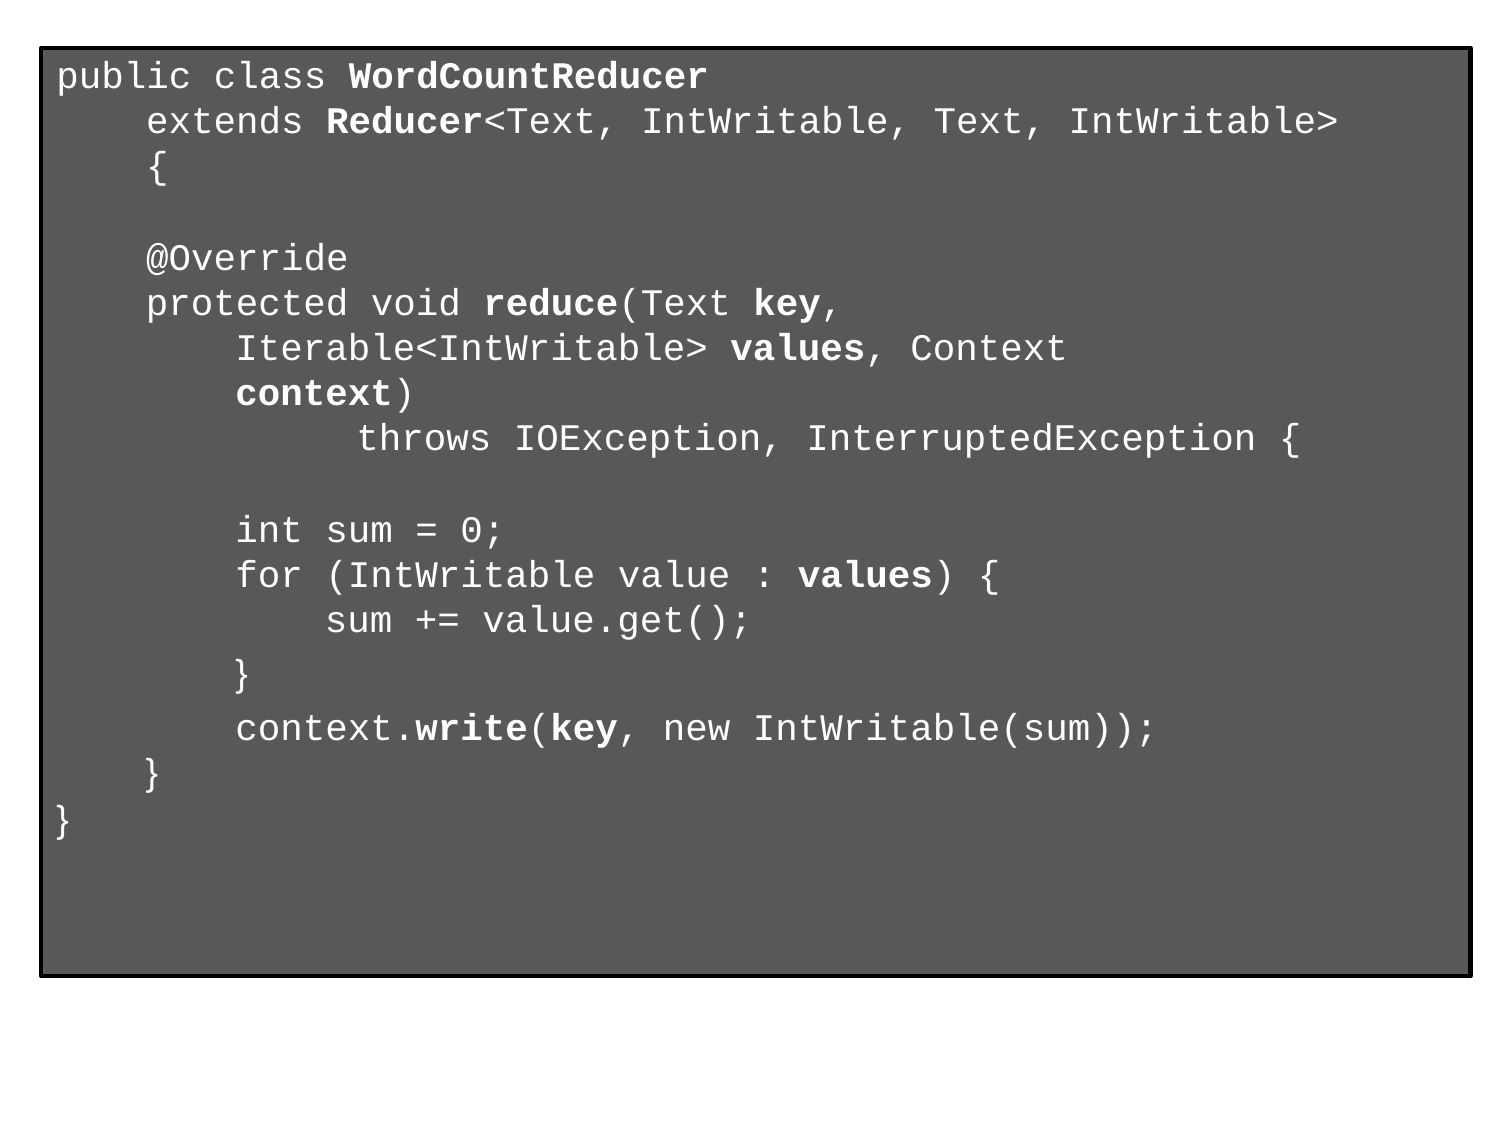

public class WordCountReducer
extends Reducer<Text, IntWritable, Text, IntWritable> {

@Override
protected void reduce(Text key,  Iterable<IntWritable> values, Context context)
throws IOException, InterruptedException {

int sum = 0;
for (IntWritable value : values) {
sum += value.get();
}
context.write(key, new IntWritable(sum));
}
}